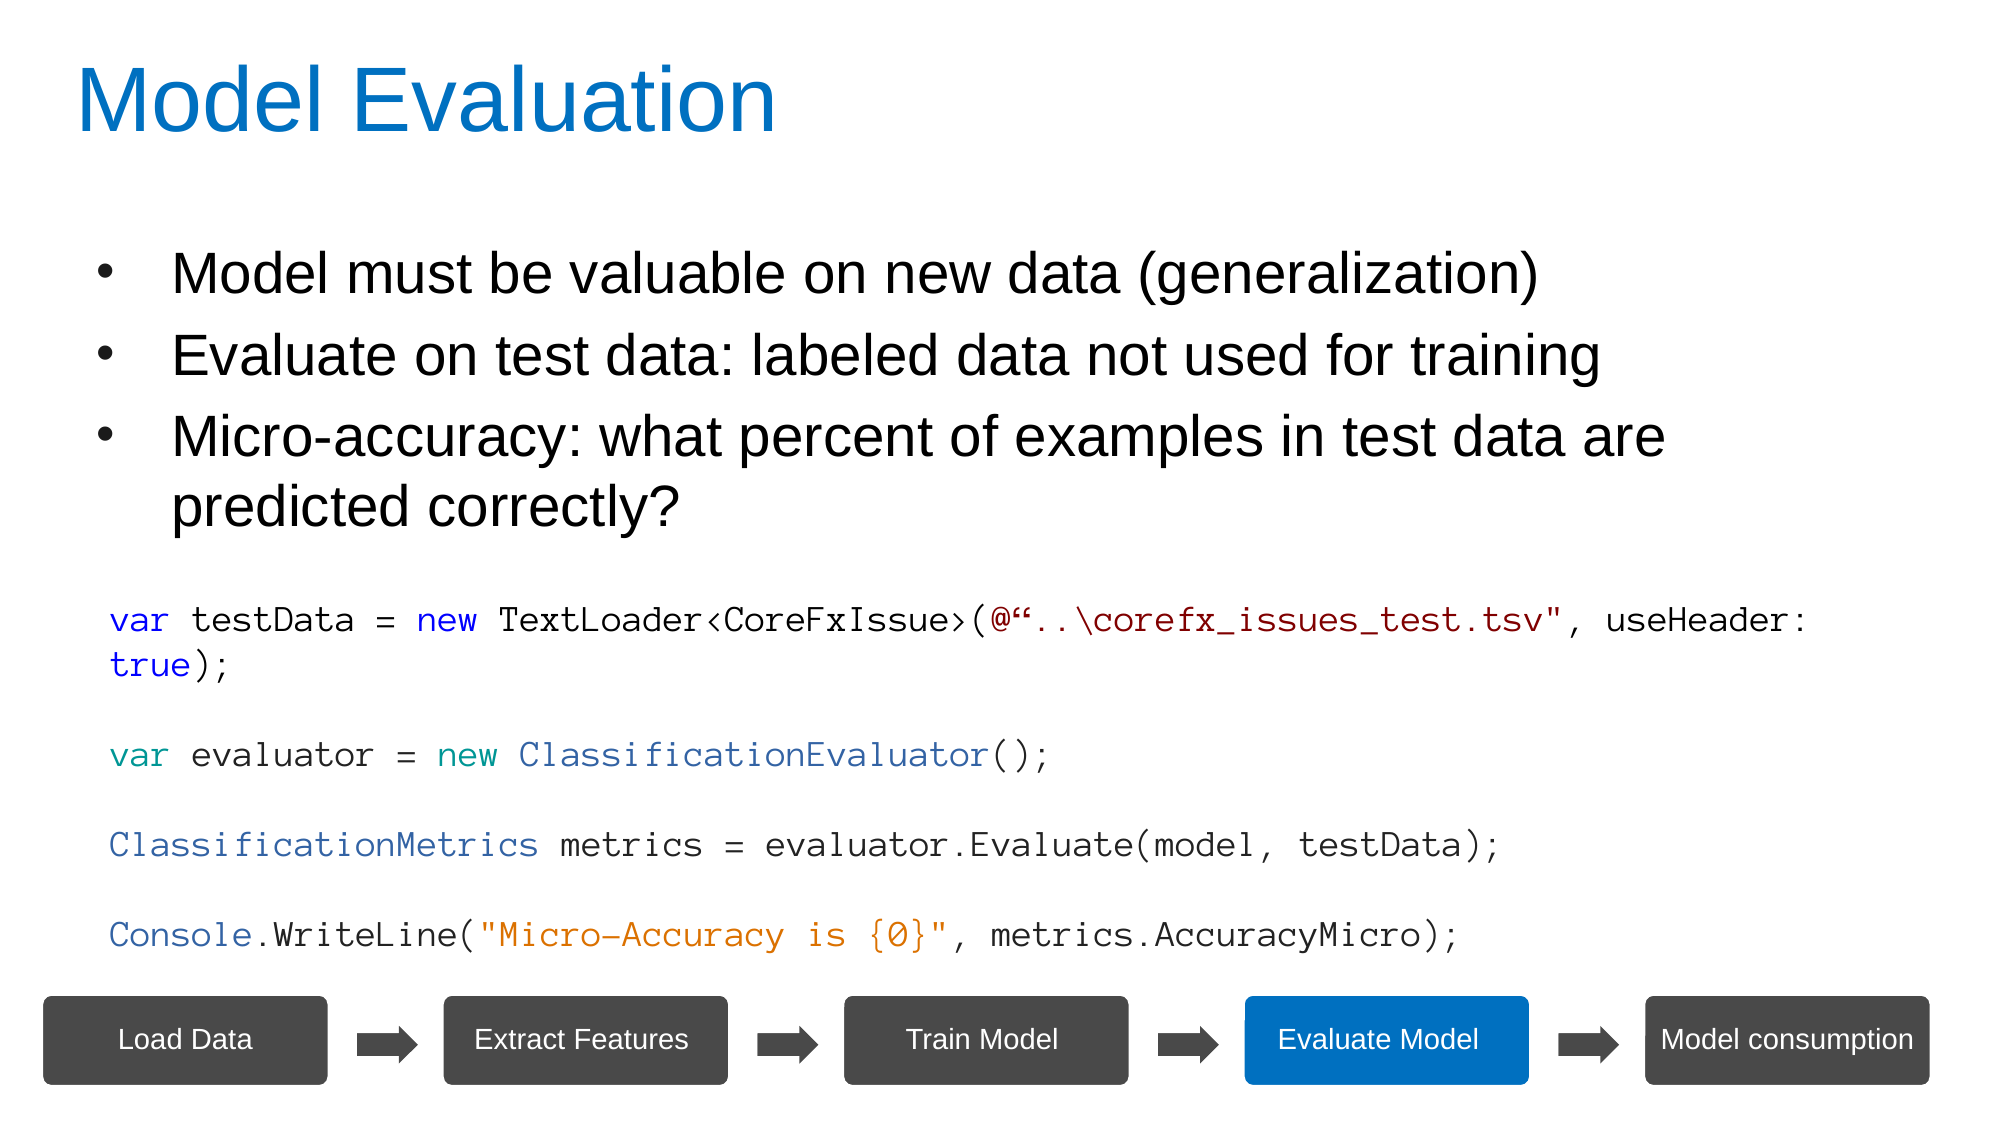

Model Evaluation
Model must be valuable on new data (generalization)
Evaluate on test data: labeled data not used for training
Micro-accuracy: what percent of examples in test data are predicted correctly?

var testData = new TextLoader<CoreFxIssue>(@“..\corefx_issues_test.tsv", useHeader: true);

var evaluator = new ClassificationEvaluator();
ClassificationMetrics metrics = evaluator.Evaluate(model, testData);
Console.WriteLine("Micro-Accuracy is {0}", metrics.AccuracyMicro);

Load Data

Extract Features

Train Model

Evaluate Model

Model consumption